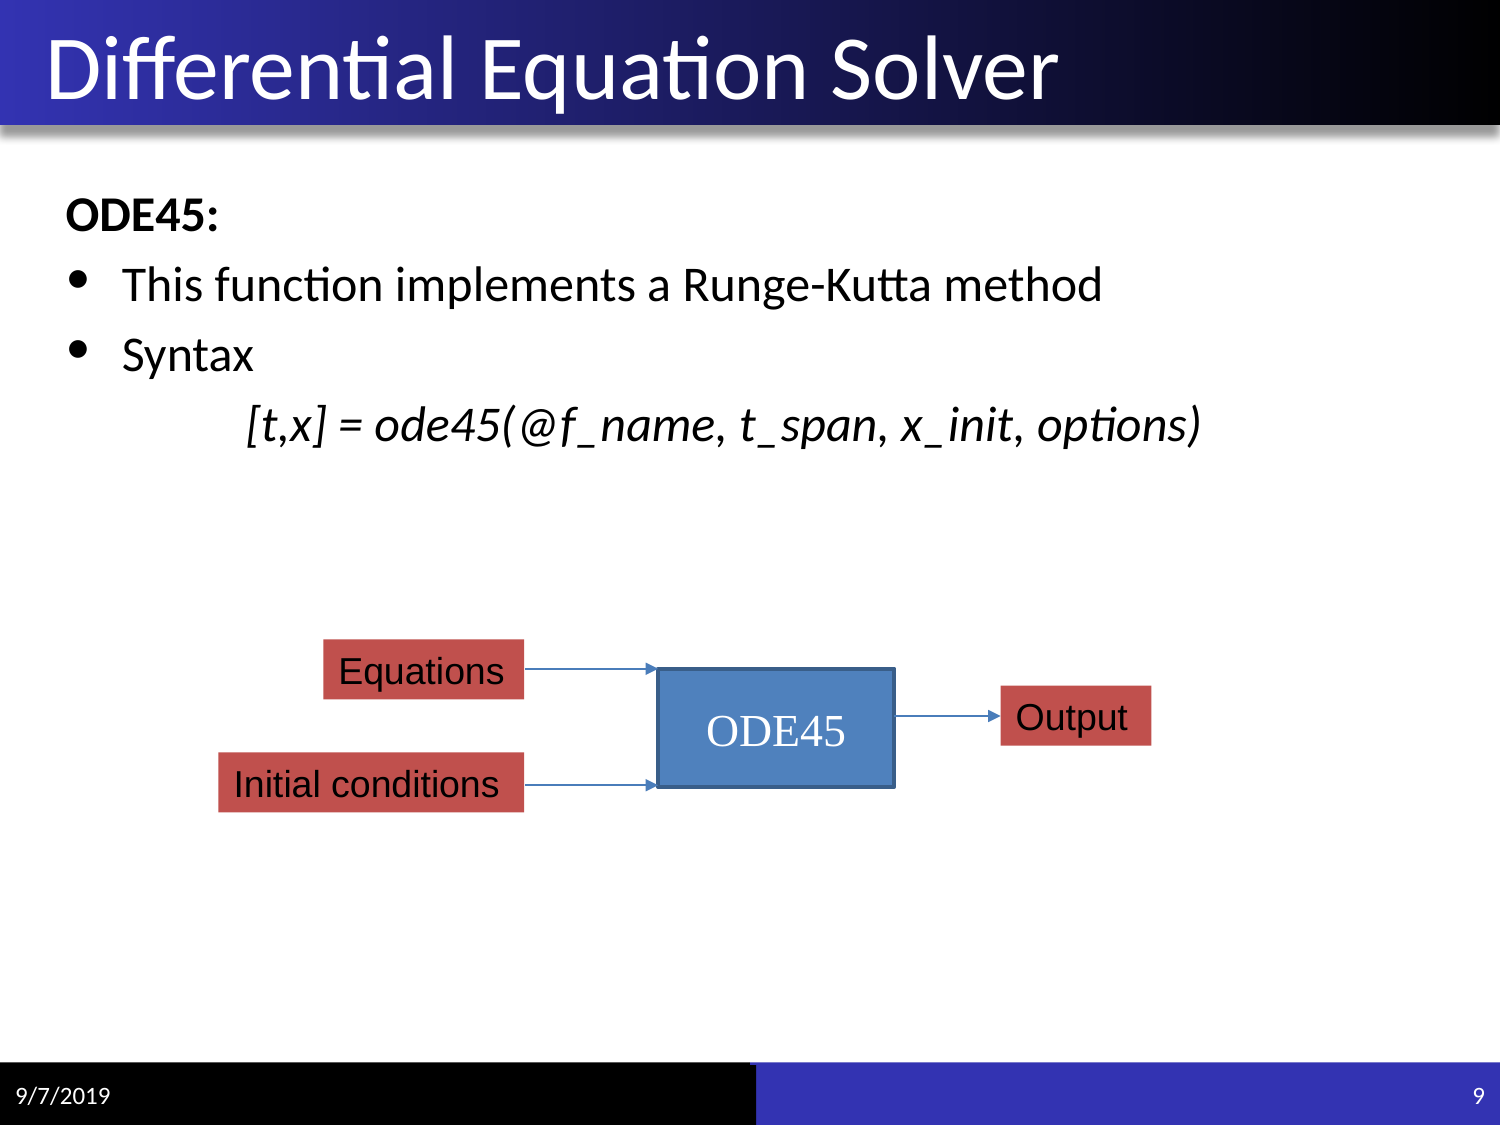

# Differential Equation Solver
ODE45:
This function implements a Runge-Kutta method
Syntax
                [t,x] = ode45(@f_name, t_span, x_init, options)
Equations
ODE45
Output
Initial conditions
9/7/2019

9